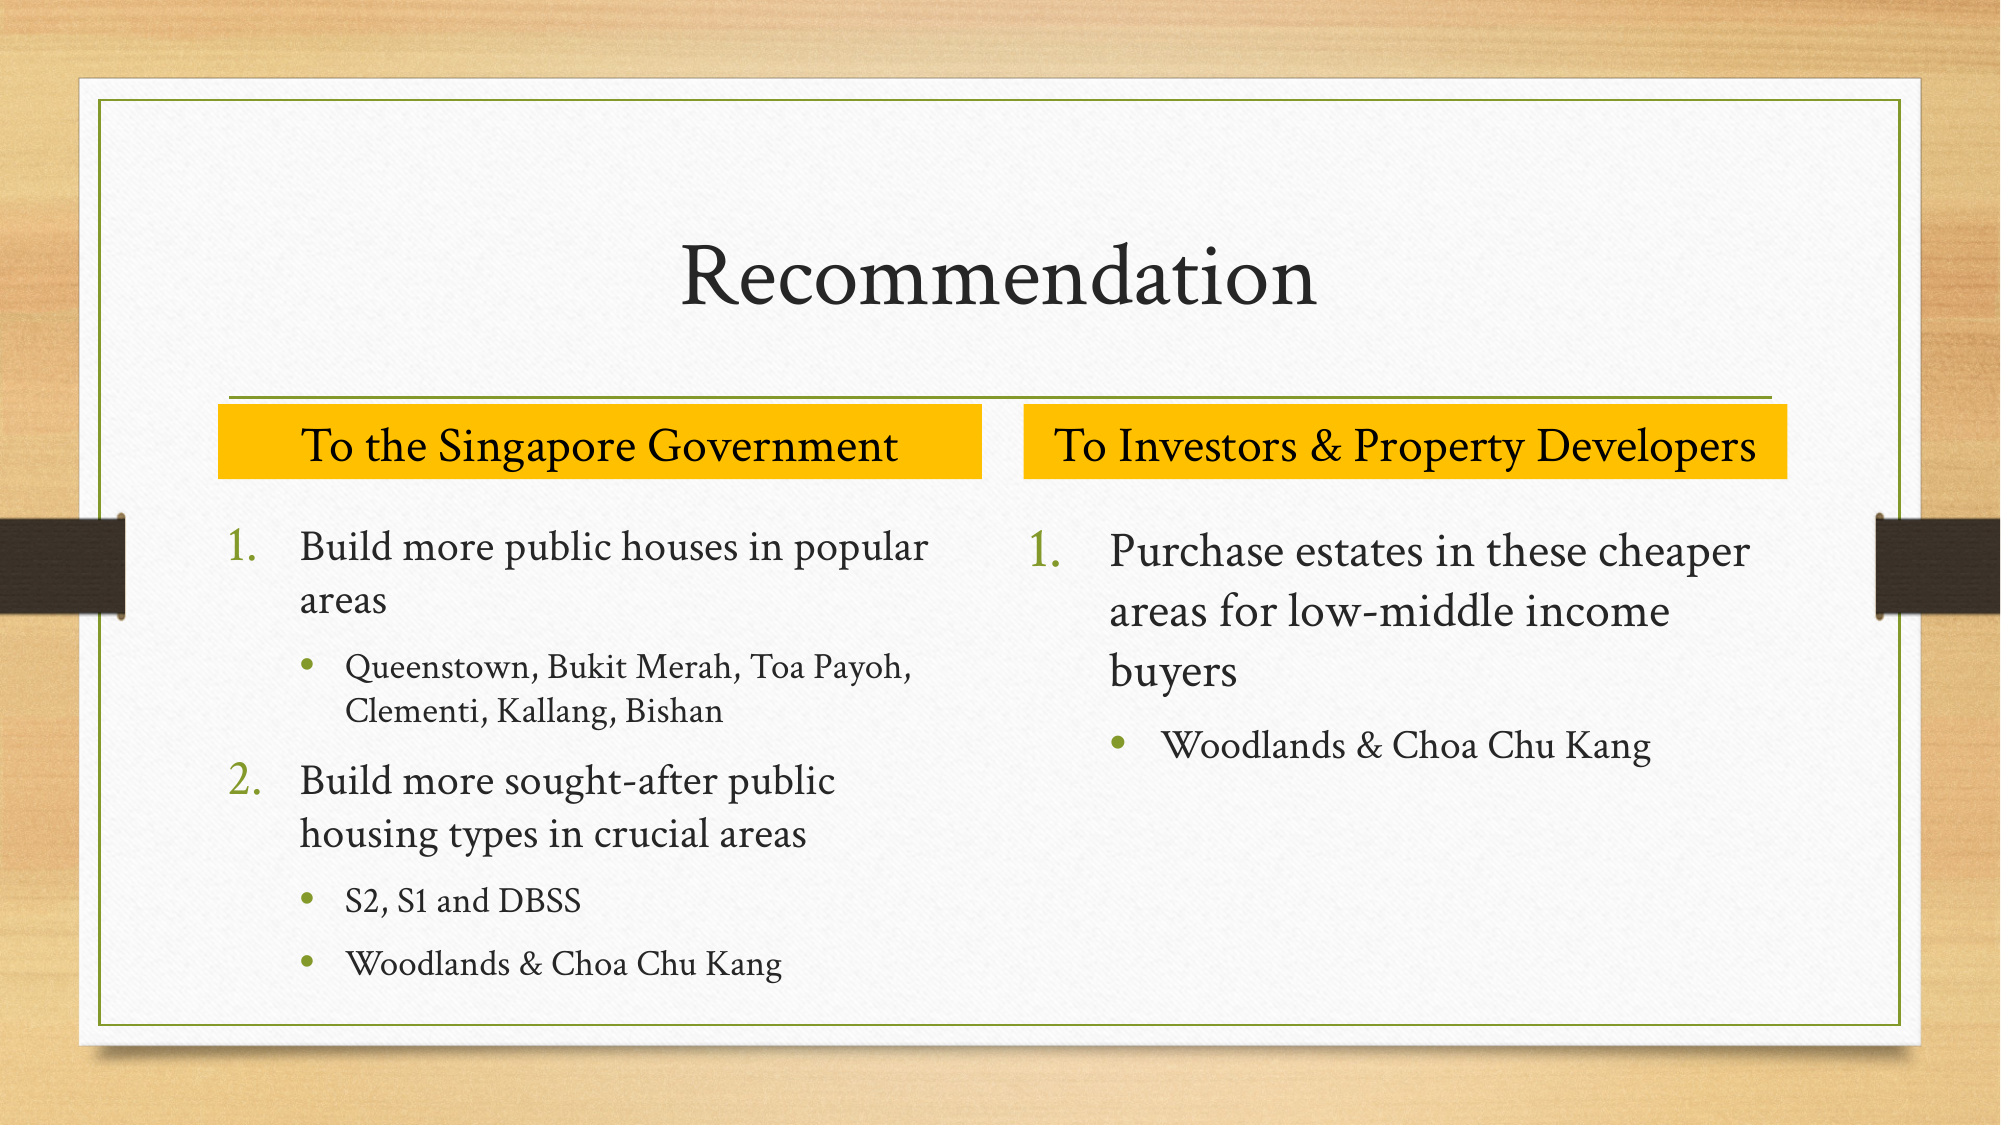

# Recommendation
To Investors & Property Developers
To the Singapore Government
Build more public houses in popular areas
Queenstown, Bukit Merah, Toa Payoh, Clementi, Kallang, Bishan
Build more sought-after public housing types in crucial areas
S2, S1 and DBSS
Woodlands & Choa Chu Kang

Purchase estates in these cheaper areas for low-middle income buyers
Woodlands & Choa Chu Kang